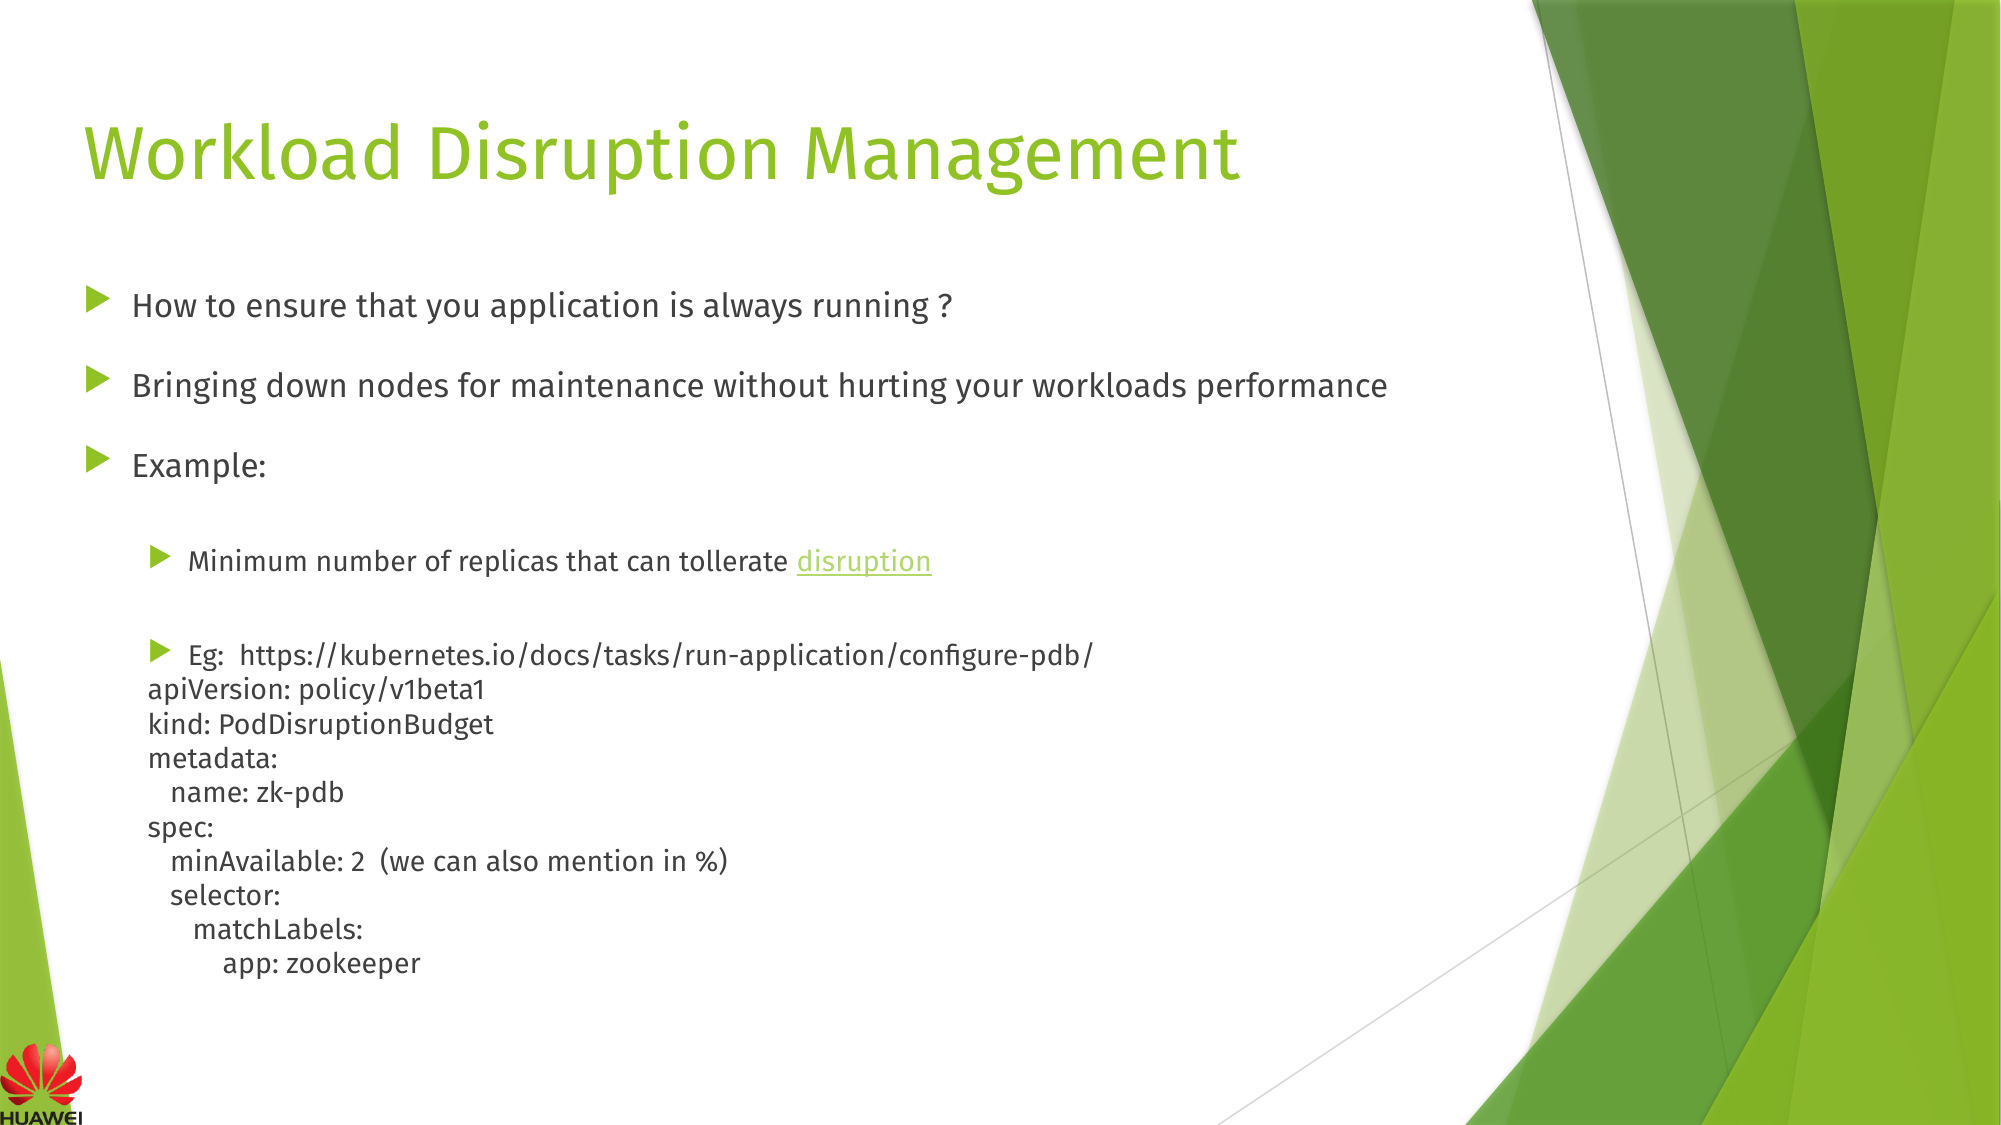

# Workload Disruption Management
How to ensure that you application is always running ?

Bringing down nodes for maintenance without hurting your workloads performance

Example:

Minimum number of replicas that can tollerate disruption

Eg:  https://kubernetes.io/docs/tasks/run-application/configure-pdb/
apiVersion: policy/v1beta1
kind: PodDisruptionBudget
metadata:
   name: zk-pdb
spec:
   minAvailable: 2  (we can also mention in %)
   selector:
      matchLabels:
          app: zookeeper